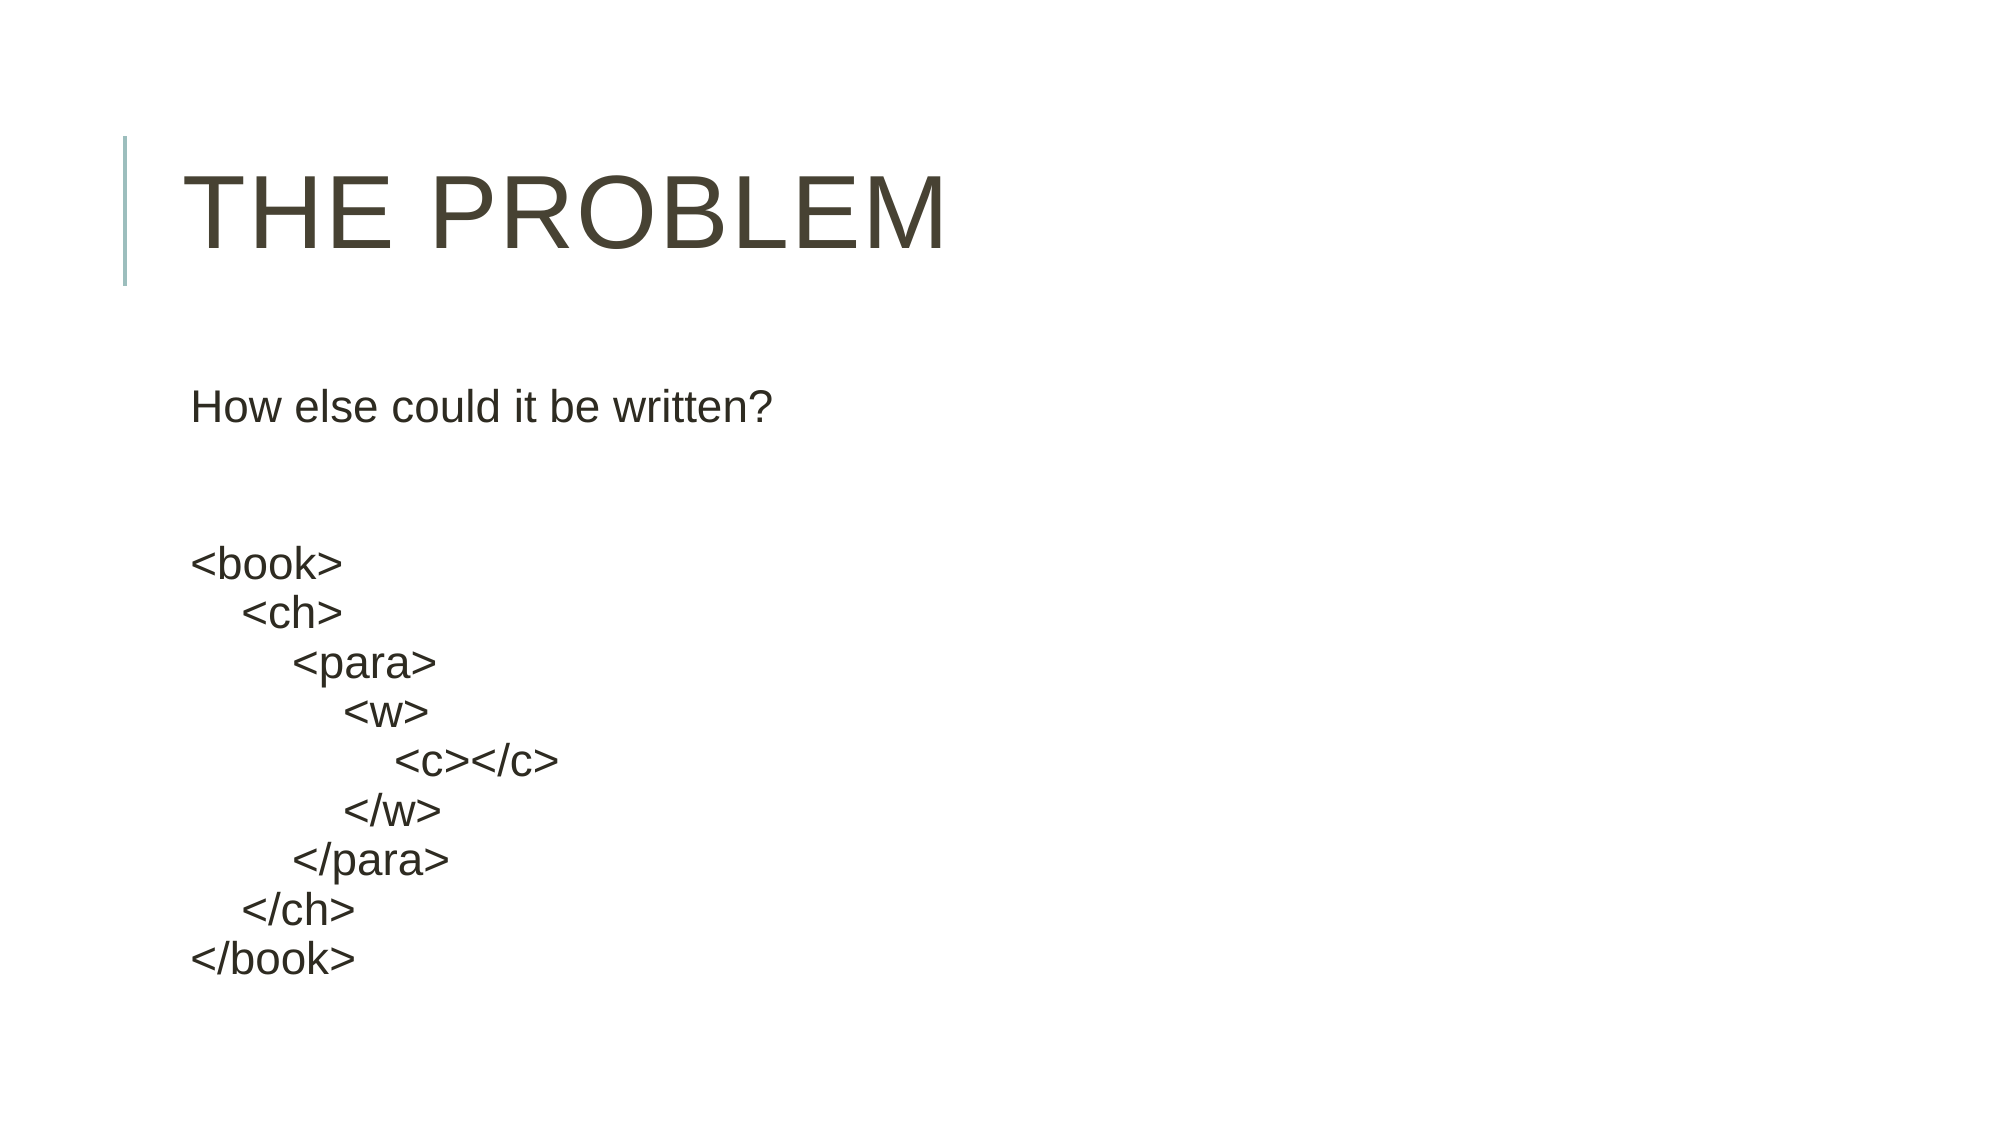

# The Problem
How else could it be written?

<book>
    <ch>
        <para>
            <w>
                <c></c>
            </w>
        </para>
    </ch>
</book>